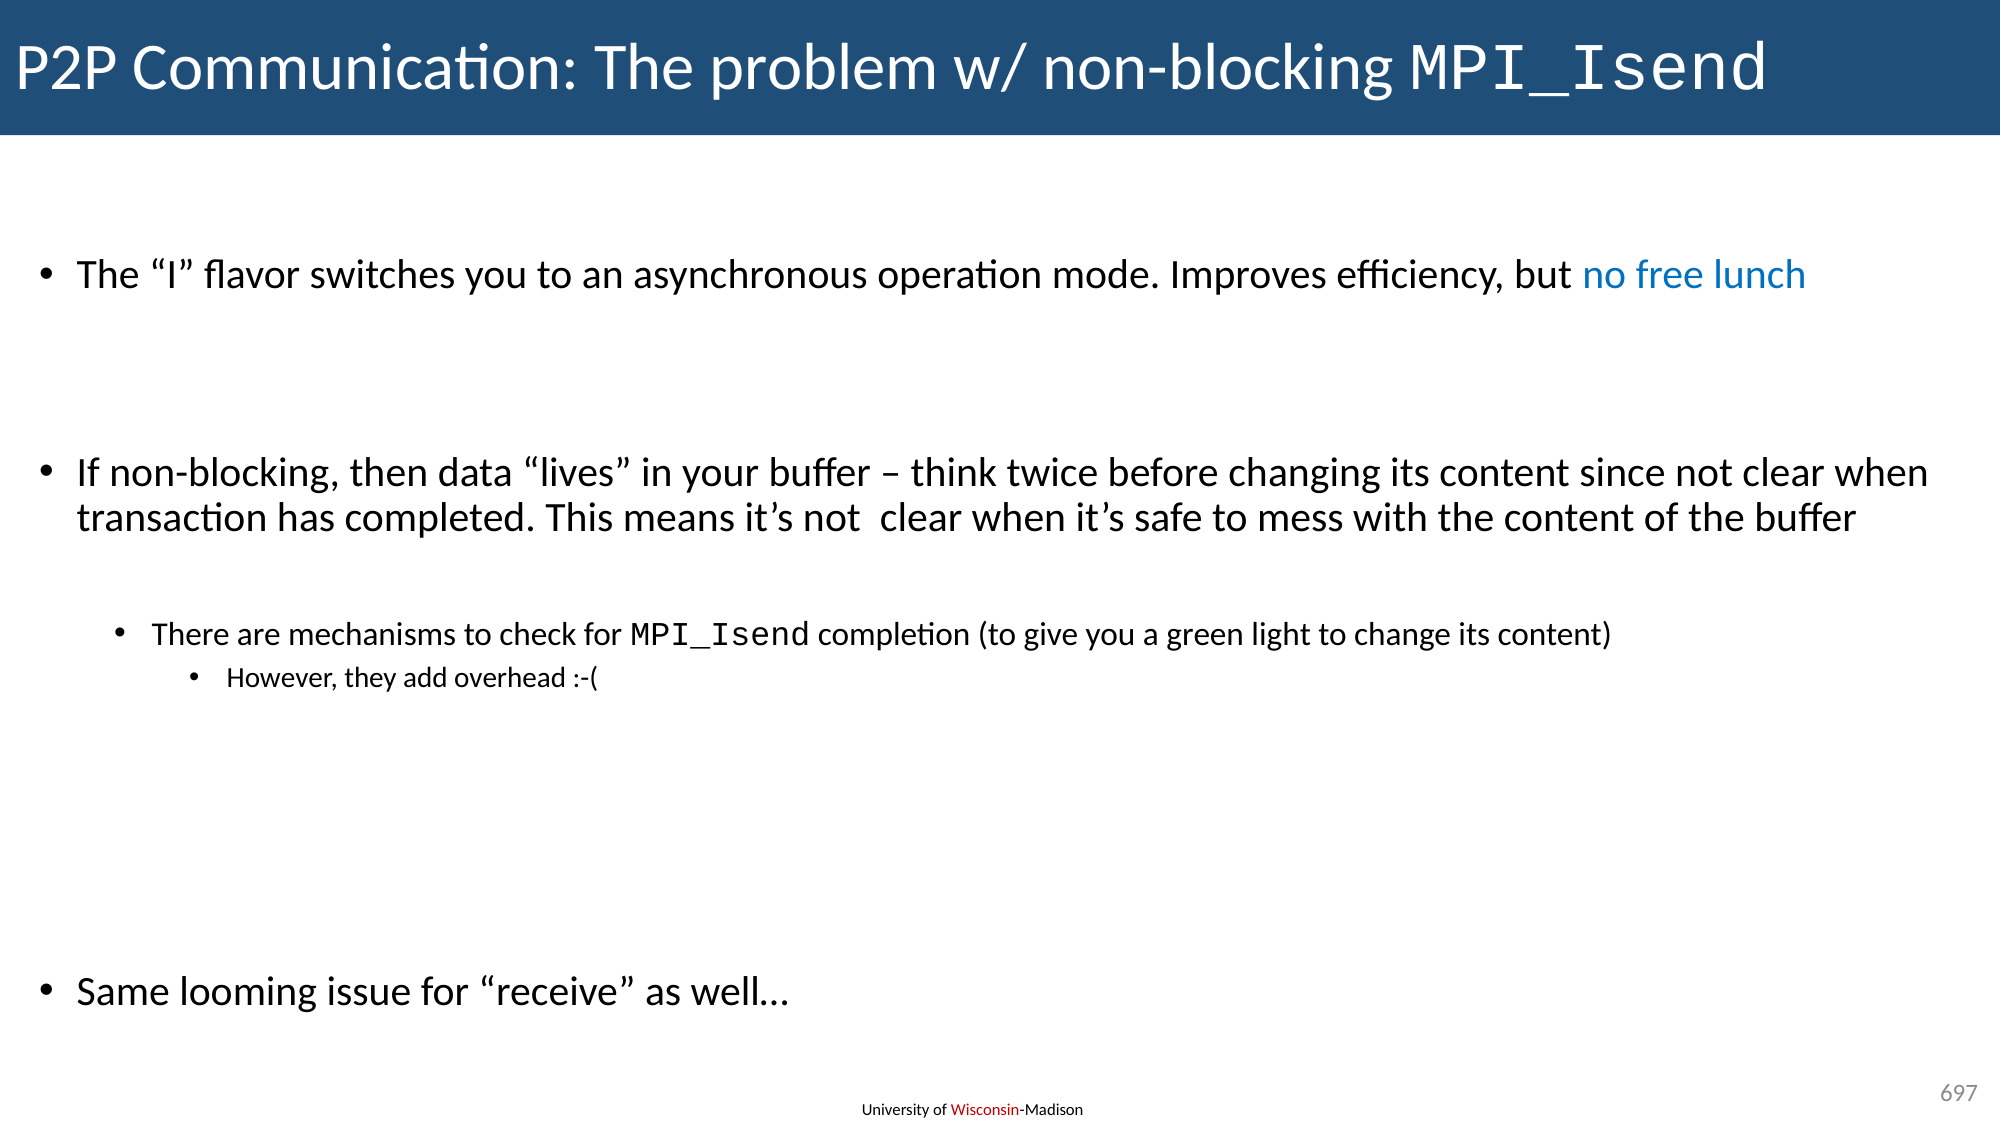

# P2P Communication: The problem w/ non-blocking MPI_Isend
The “I” flavor switches you to an asynchronous operation mode. Improves efficiency, but no free lunch

If non-blocking, then data “lives” in your buffer – think twice before changing its content since not clear when transaction has completed. This means it’s not  clear when it’s safe to mess with the content of the buffer

There are mechanisms to check for MPI_Isend completion (to give you a green light to change its content)
However, they add overhead :-(

Same looming issue for “receive” as well…
697